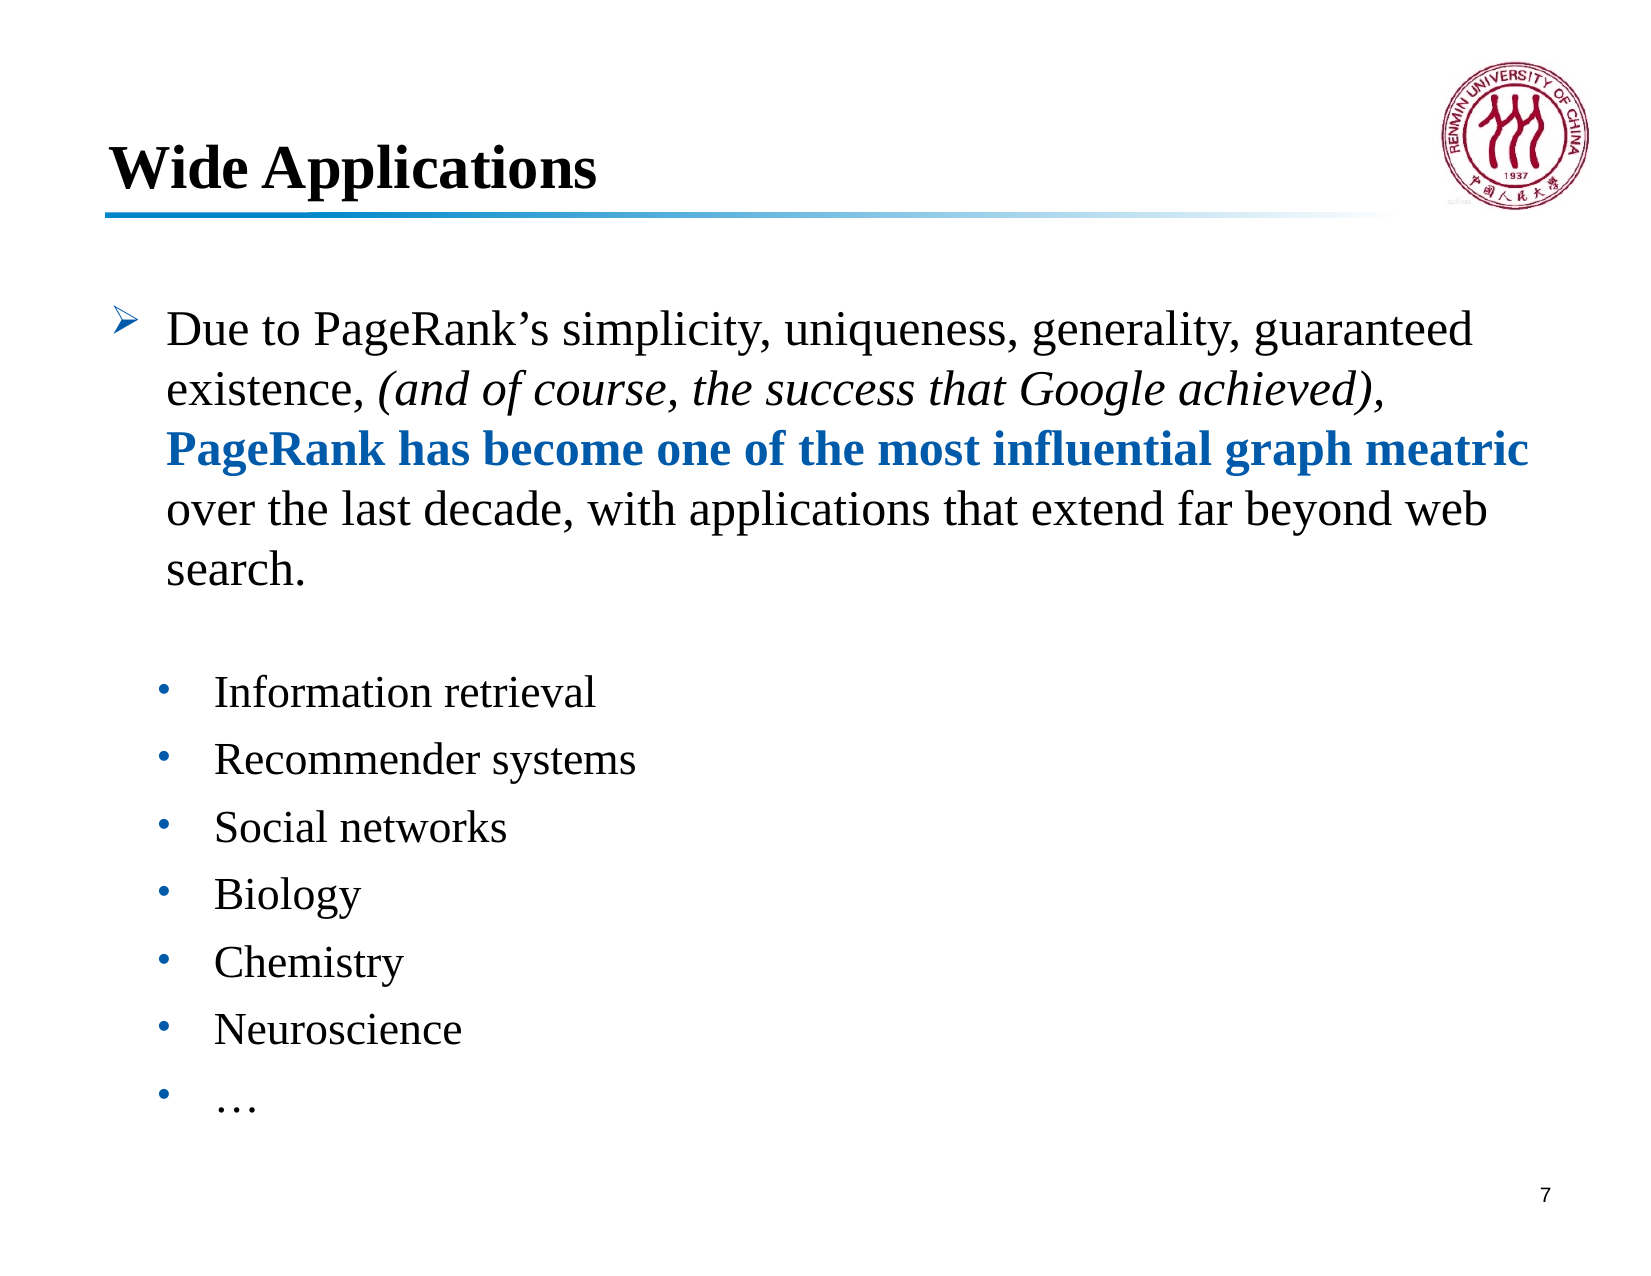

Wide Applications

Due to PageRank’s simplicity, uniqueness, generality, guaranteed existence, (and of course, the success that Google achieved), PageRank has become one of the most influential graph meatric over the last decade, with applications that extend far beyond web search.
Information retrieval
Recommender systems
Social networks
Biology
Chemistry
Neuroscience
…